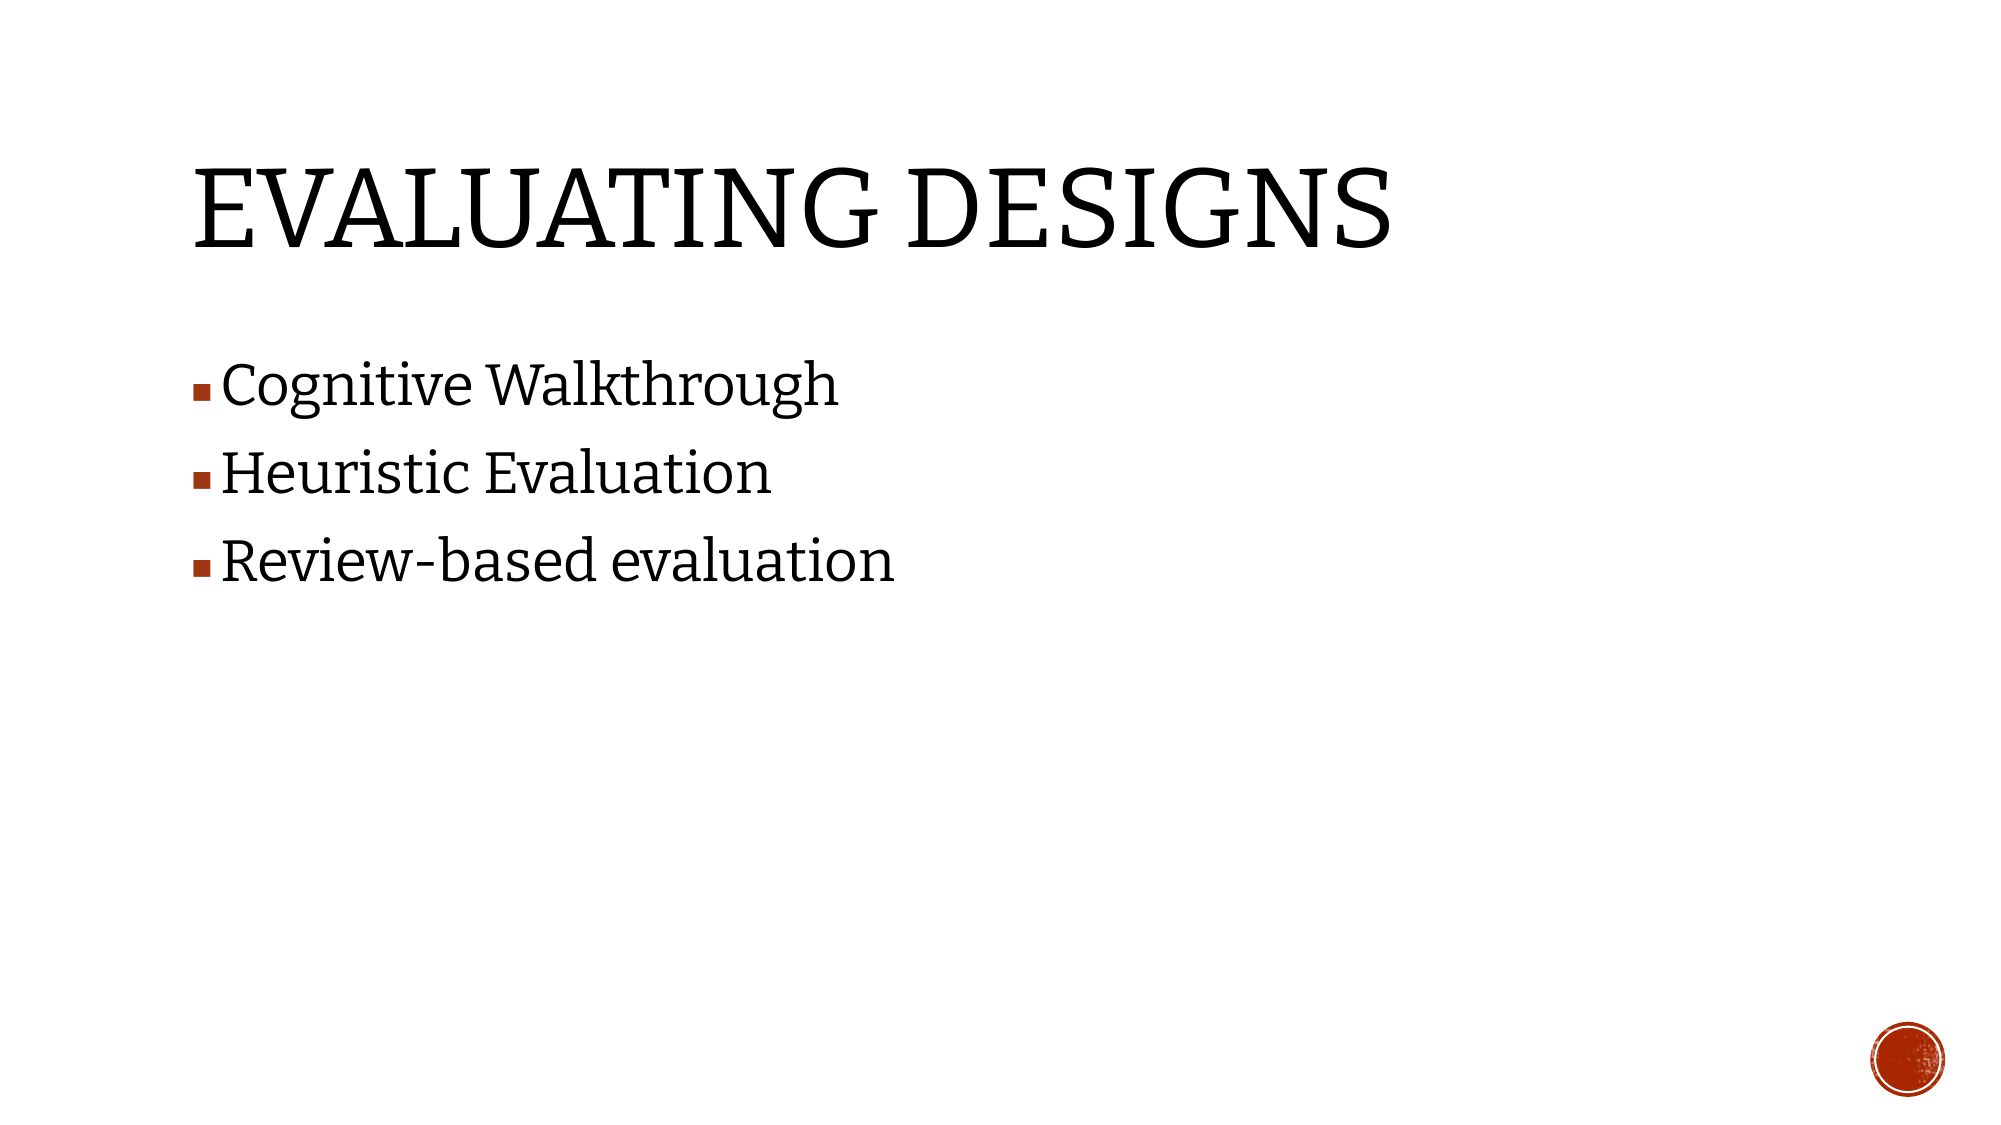

# EVALUATING DESIGNS
Cognitive Walkthrough
Heuristic Evaluation
Review-based evaluation